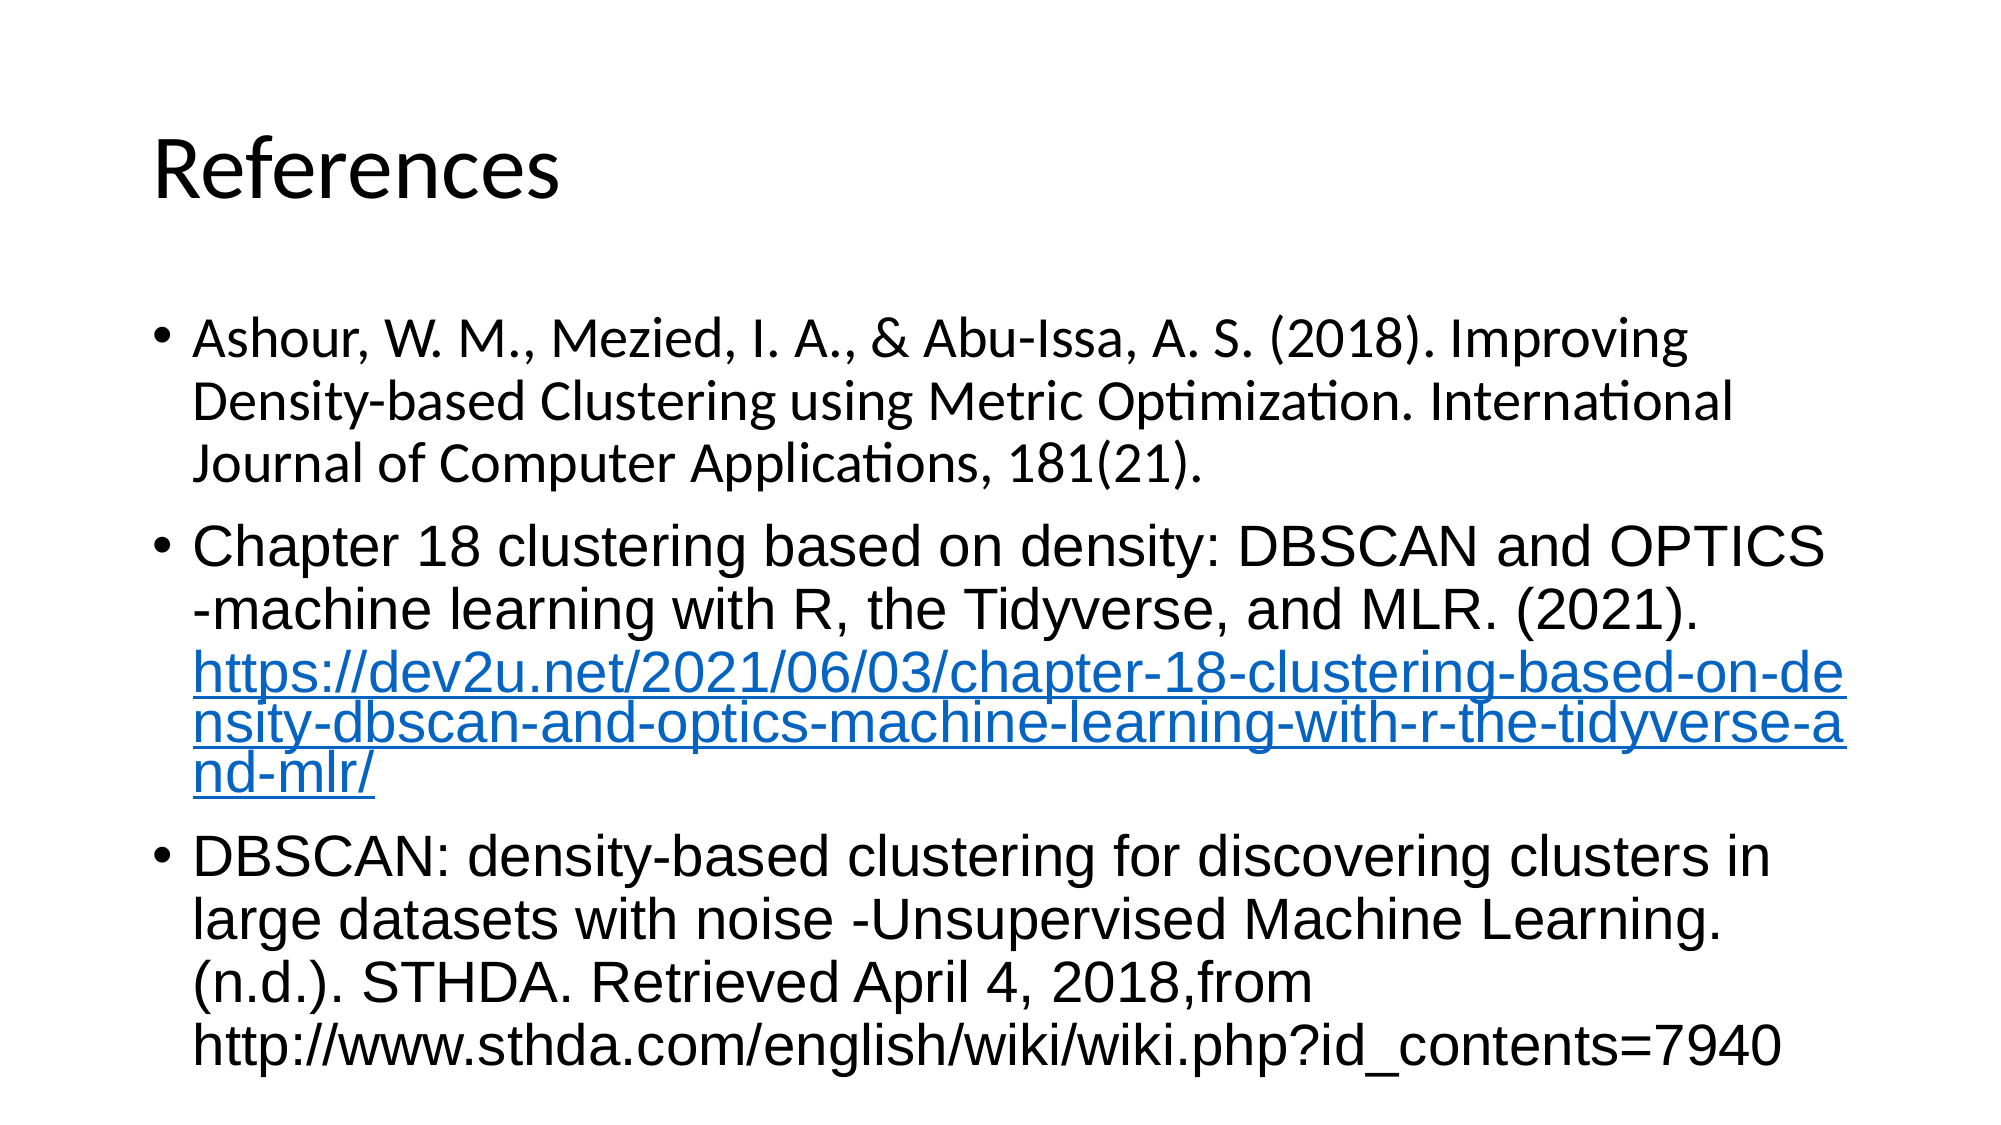

# References
Ashour, W. M., Mezied, I. A., & Abu-Issa, A. S. (2018). Improving Density-based Clustering using Metric Optimization. International Journal of Computer Applications, 181(21).
Chapter 18 clustering based on density: DBSCAN and OPTICS -machine learning with R, the Tidyverse, and MLR. (2021). https://dev2u.net/2021/06/03/chapter-18-clustering-based-on-density-dbscan-and-optics-machine-learning-with-r-the-tidyverse-and-mlr/
DBSCAN: density-based clustering for discovering clusters in large datasets with noise -Unsupervised Machine Learning. (n.d.). STHDA. Retrieved April 4, 2018,from http://www.sthda.com/english/wiki/wiki.php?id_contents=7940